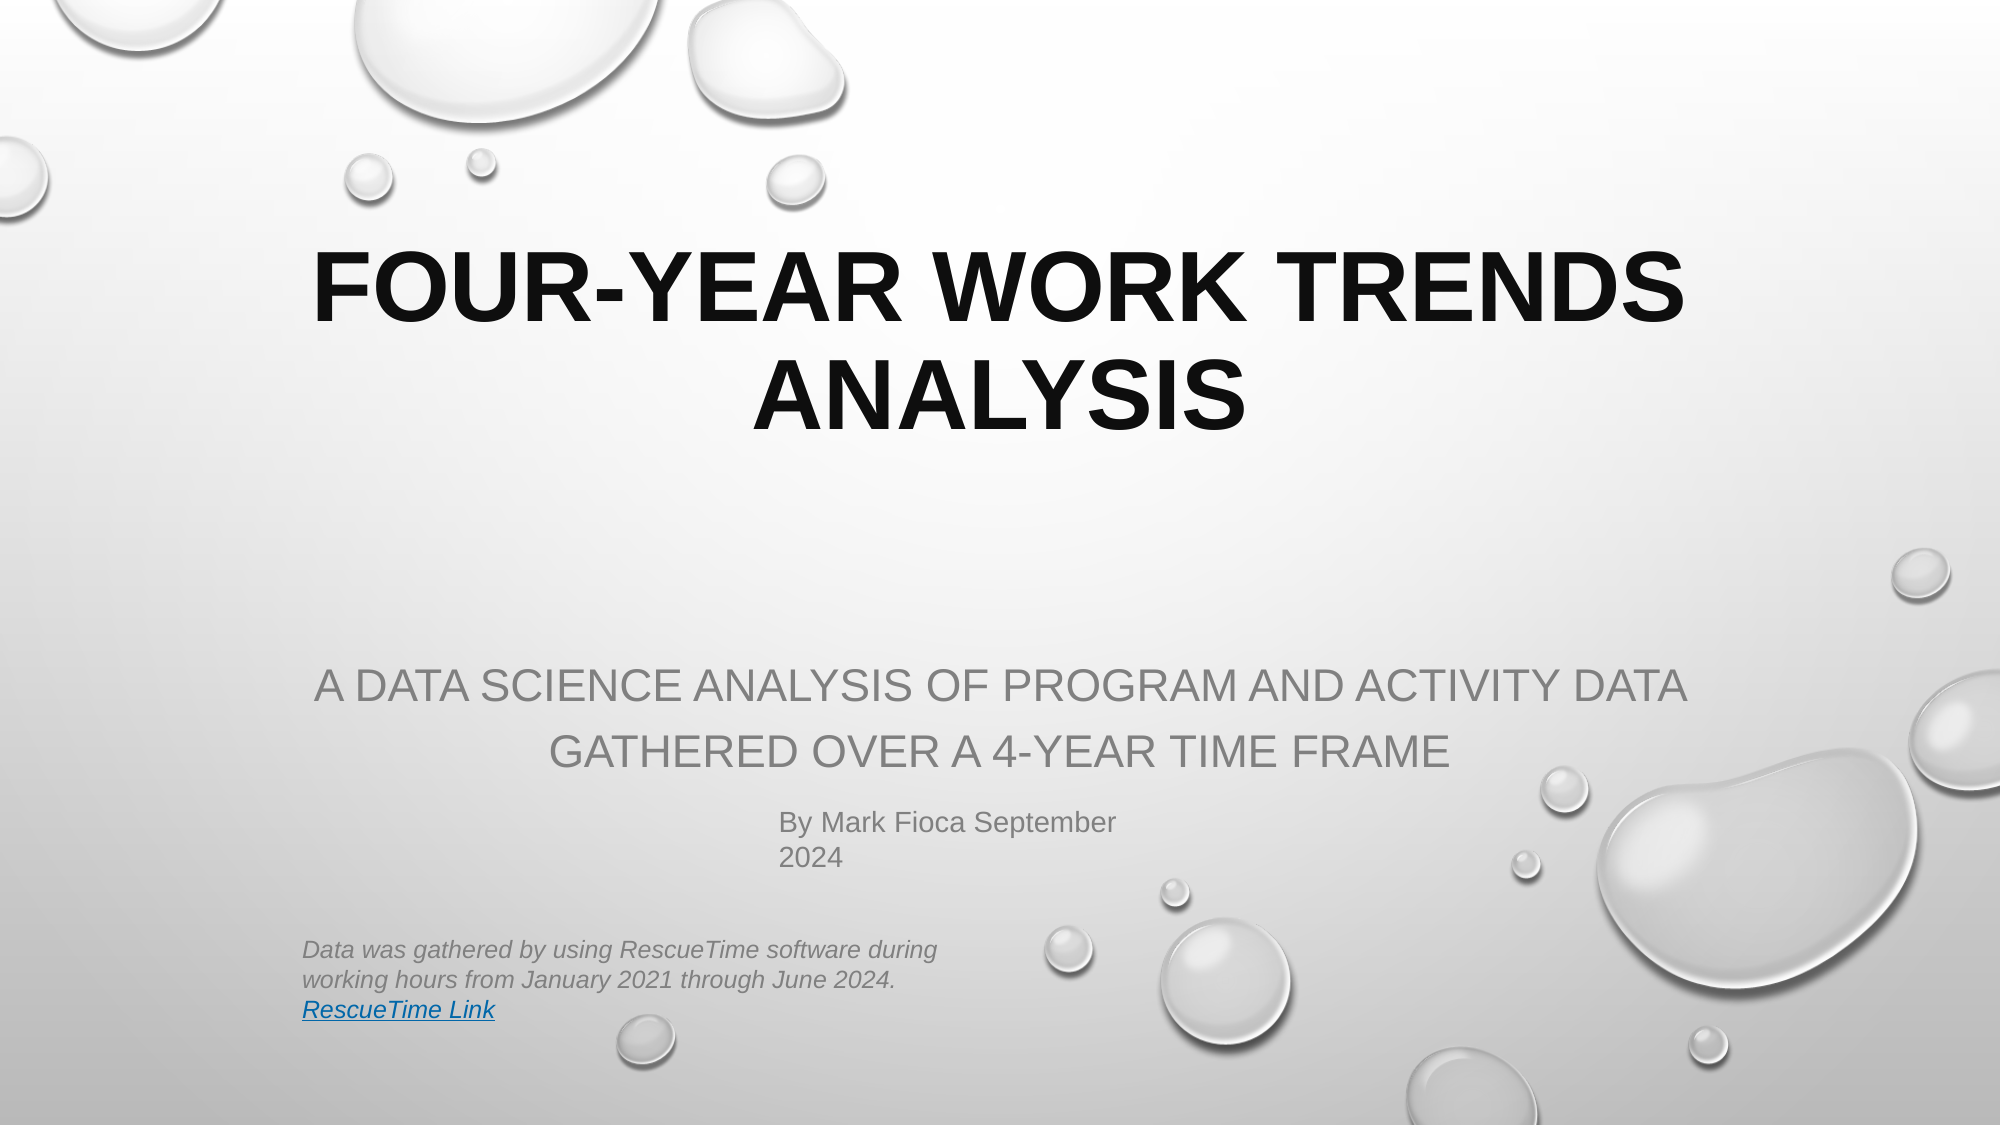

# Four-Year Work Trends Analysis
A Data Science analysis of Program and activity data gathered over a 4-year time frame

By Mark Fioca September 2024
Data was gathered by using RescueTime software during working hours from January 2021 through June 2024.  RescueTime Link